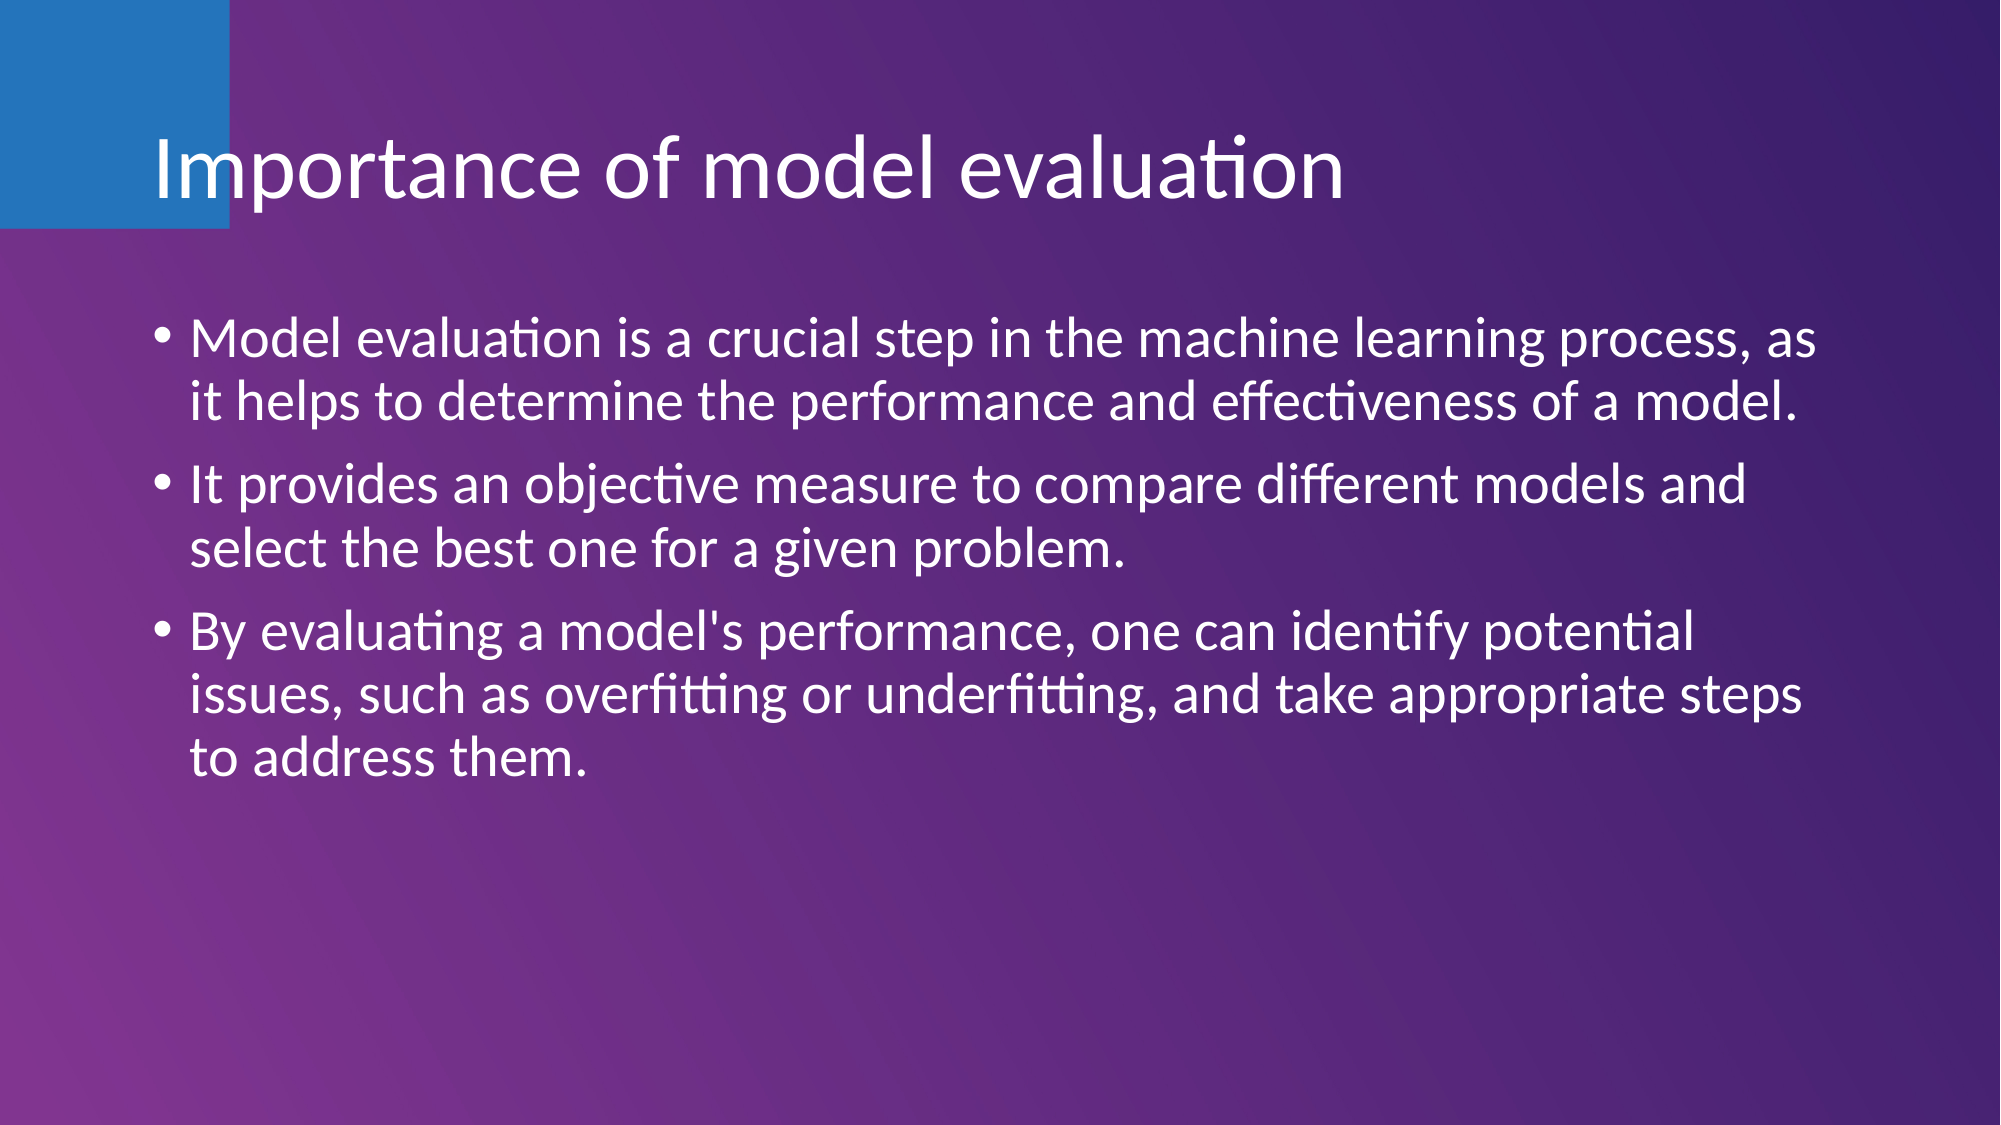

# Importance of model evaluation
Model evaluation is a crucial step in the machine learning process, as it helps to determine the performance and effectiveness of a model.
It provides an objective measure to compare different models and select the best one for a given problem.
By evaluating a model's performance, one can identify potential issues, such as overfitting or underfitting, and take appropriate steps to address them.